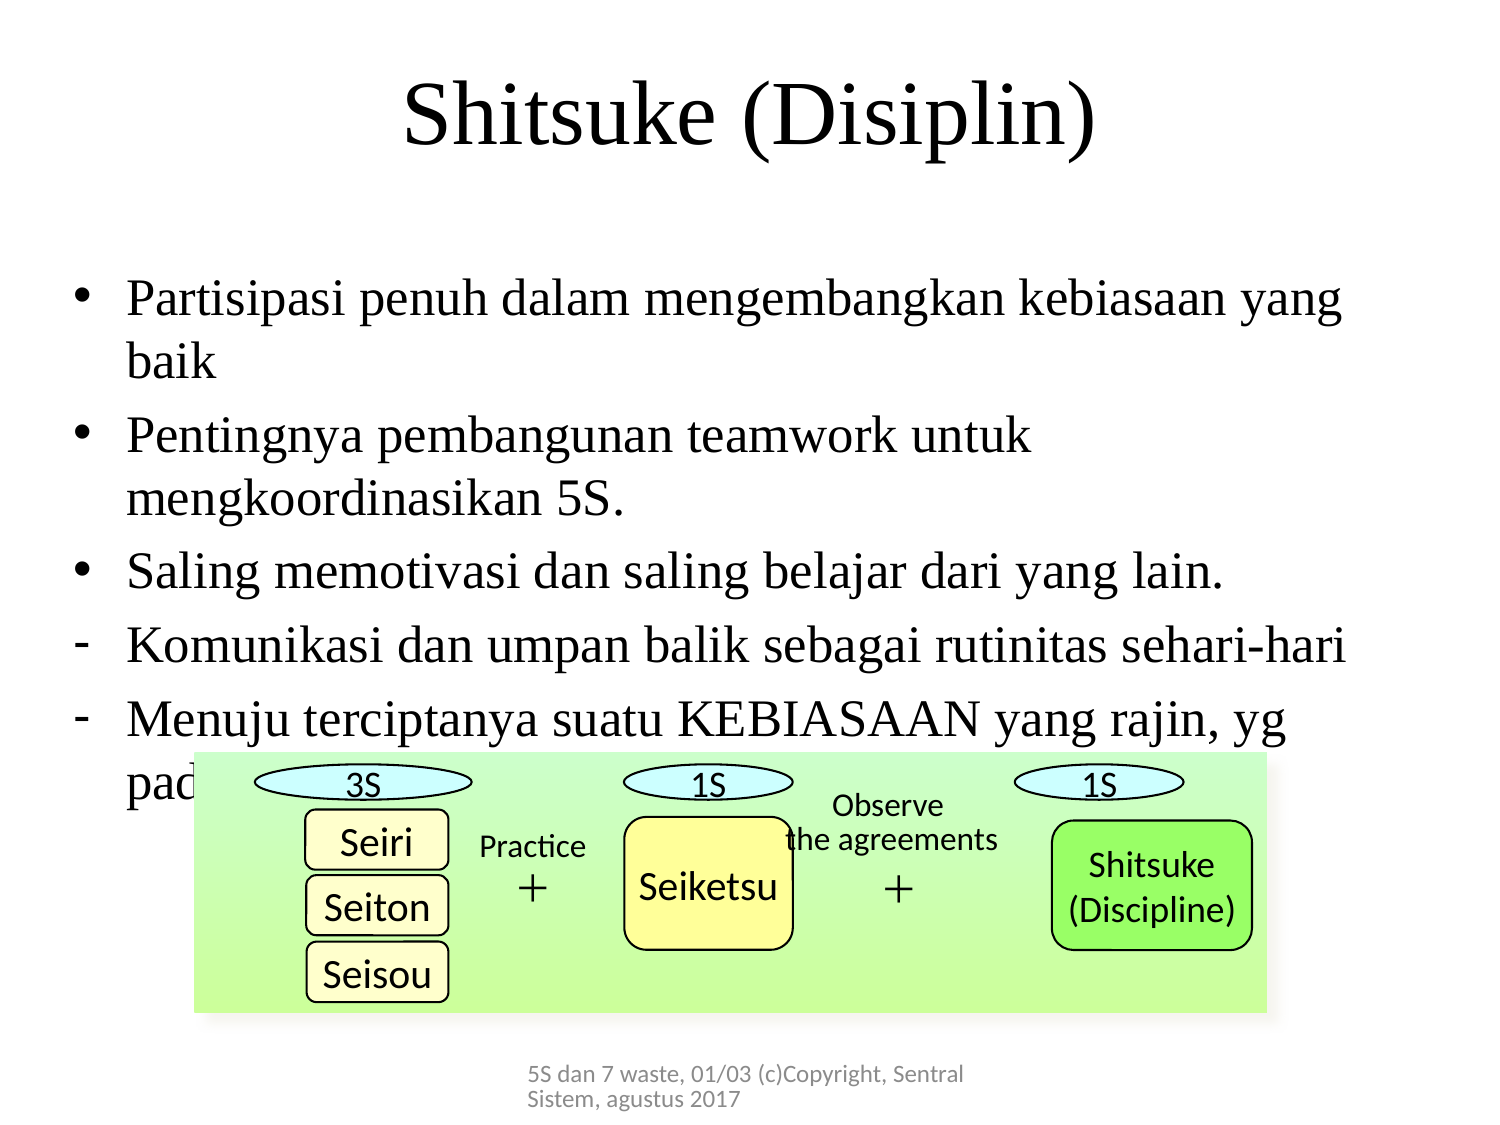

# Shitsuke (Disiplin)
Partisipasi penuh dalam mengembangkan kebiasaan yang baik
Pentingnya pembangunan teamwork untuk mengkoordinasikan 5S.
Saling memotivasi dan saling belajar dari yang lain.
Komunikasi dan umpan balik sebagai rutinitas sehari-hari
Menuju terciptanya suatu KEBIASAAN yang rajin, yg pada akhirnya akan menjadi BUDAYA

3S
1S
1S
Seiri
Shitsuke
(Discipline)
Observe
the agreements
Seiketsu
Practice
＋
Seiton
＋
Seisou
5S dan 7 waste, 01/03 (c)Copyright, Sentral Sistem, agustus 2017